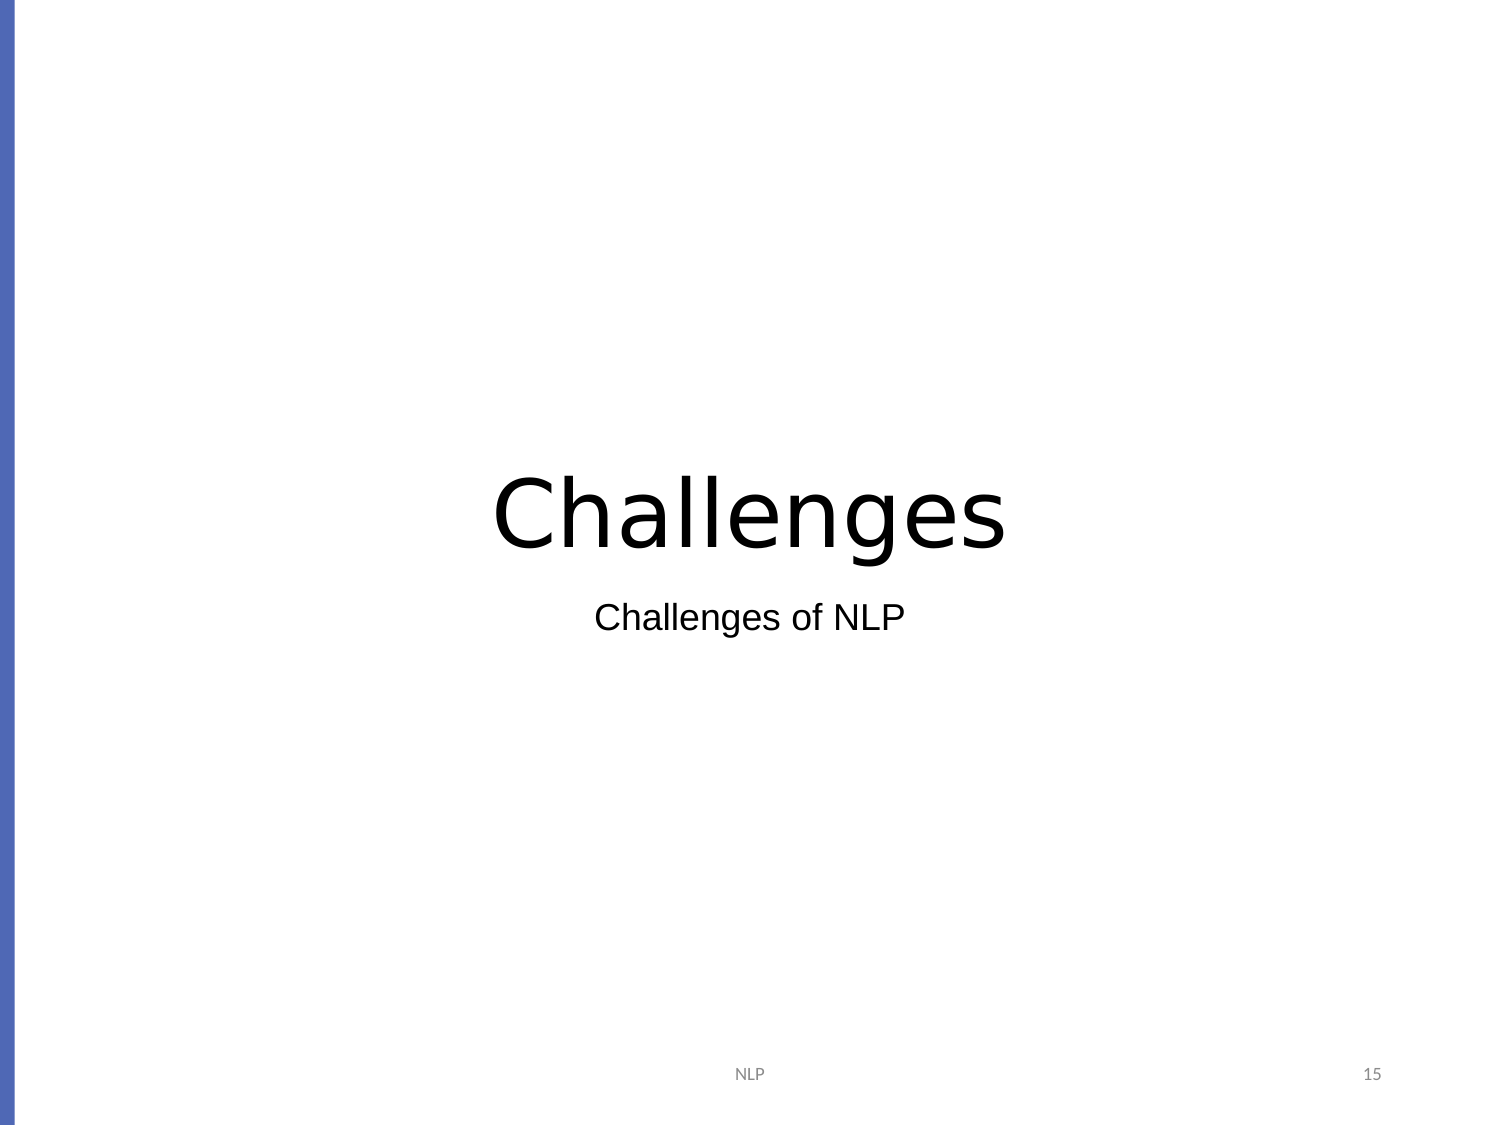

# Challenges
Challenges of NLP
NLP
15